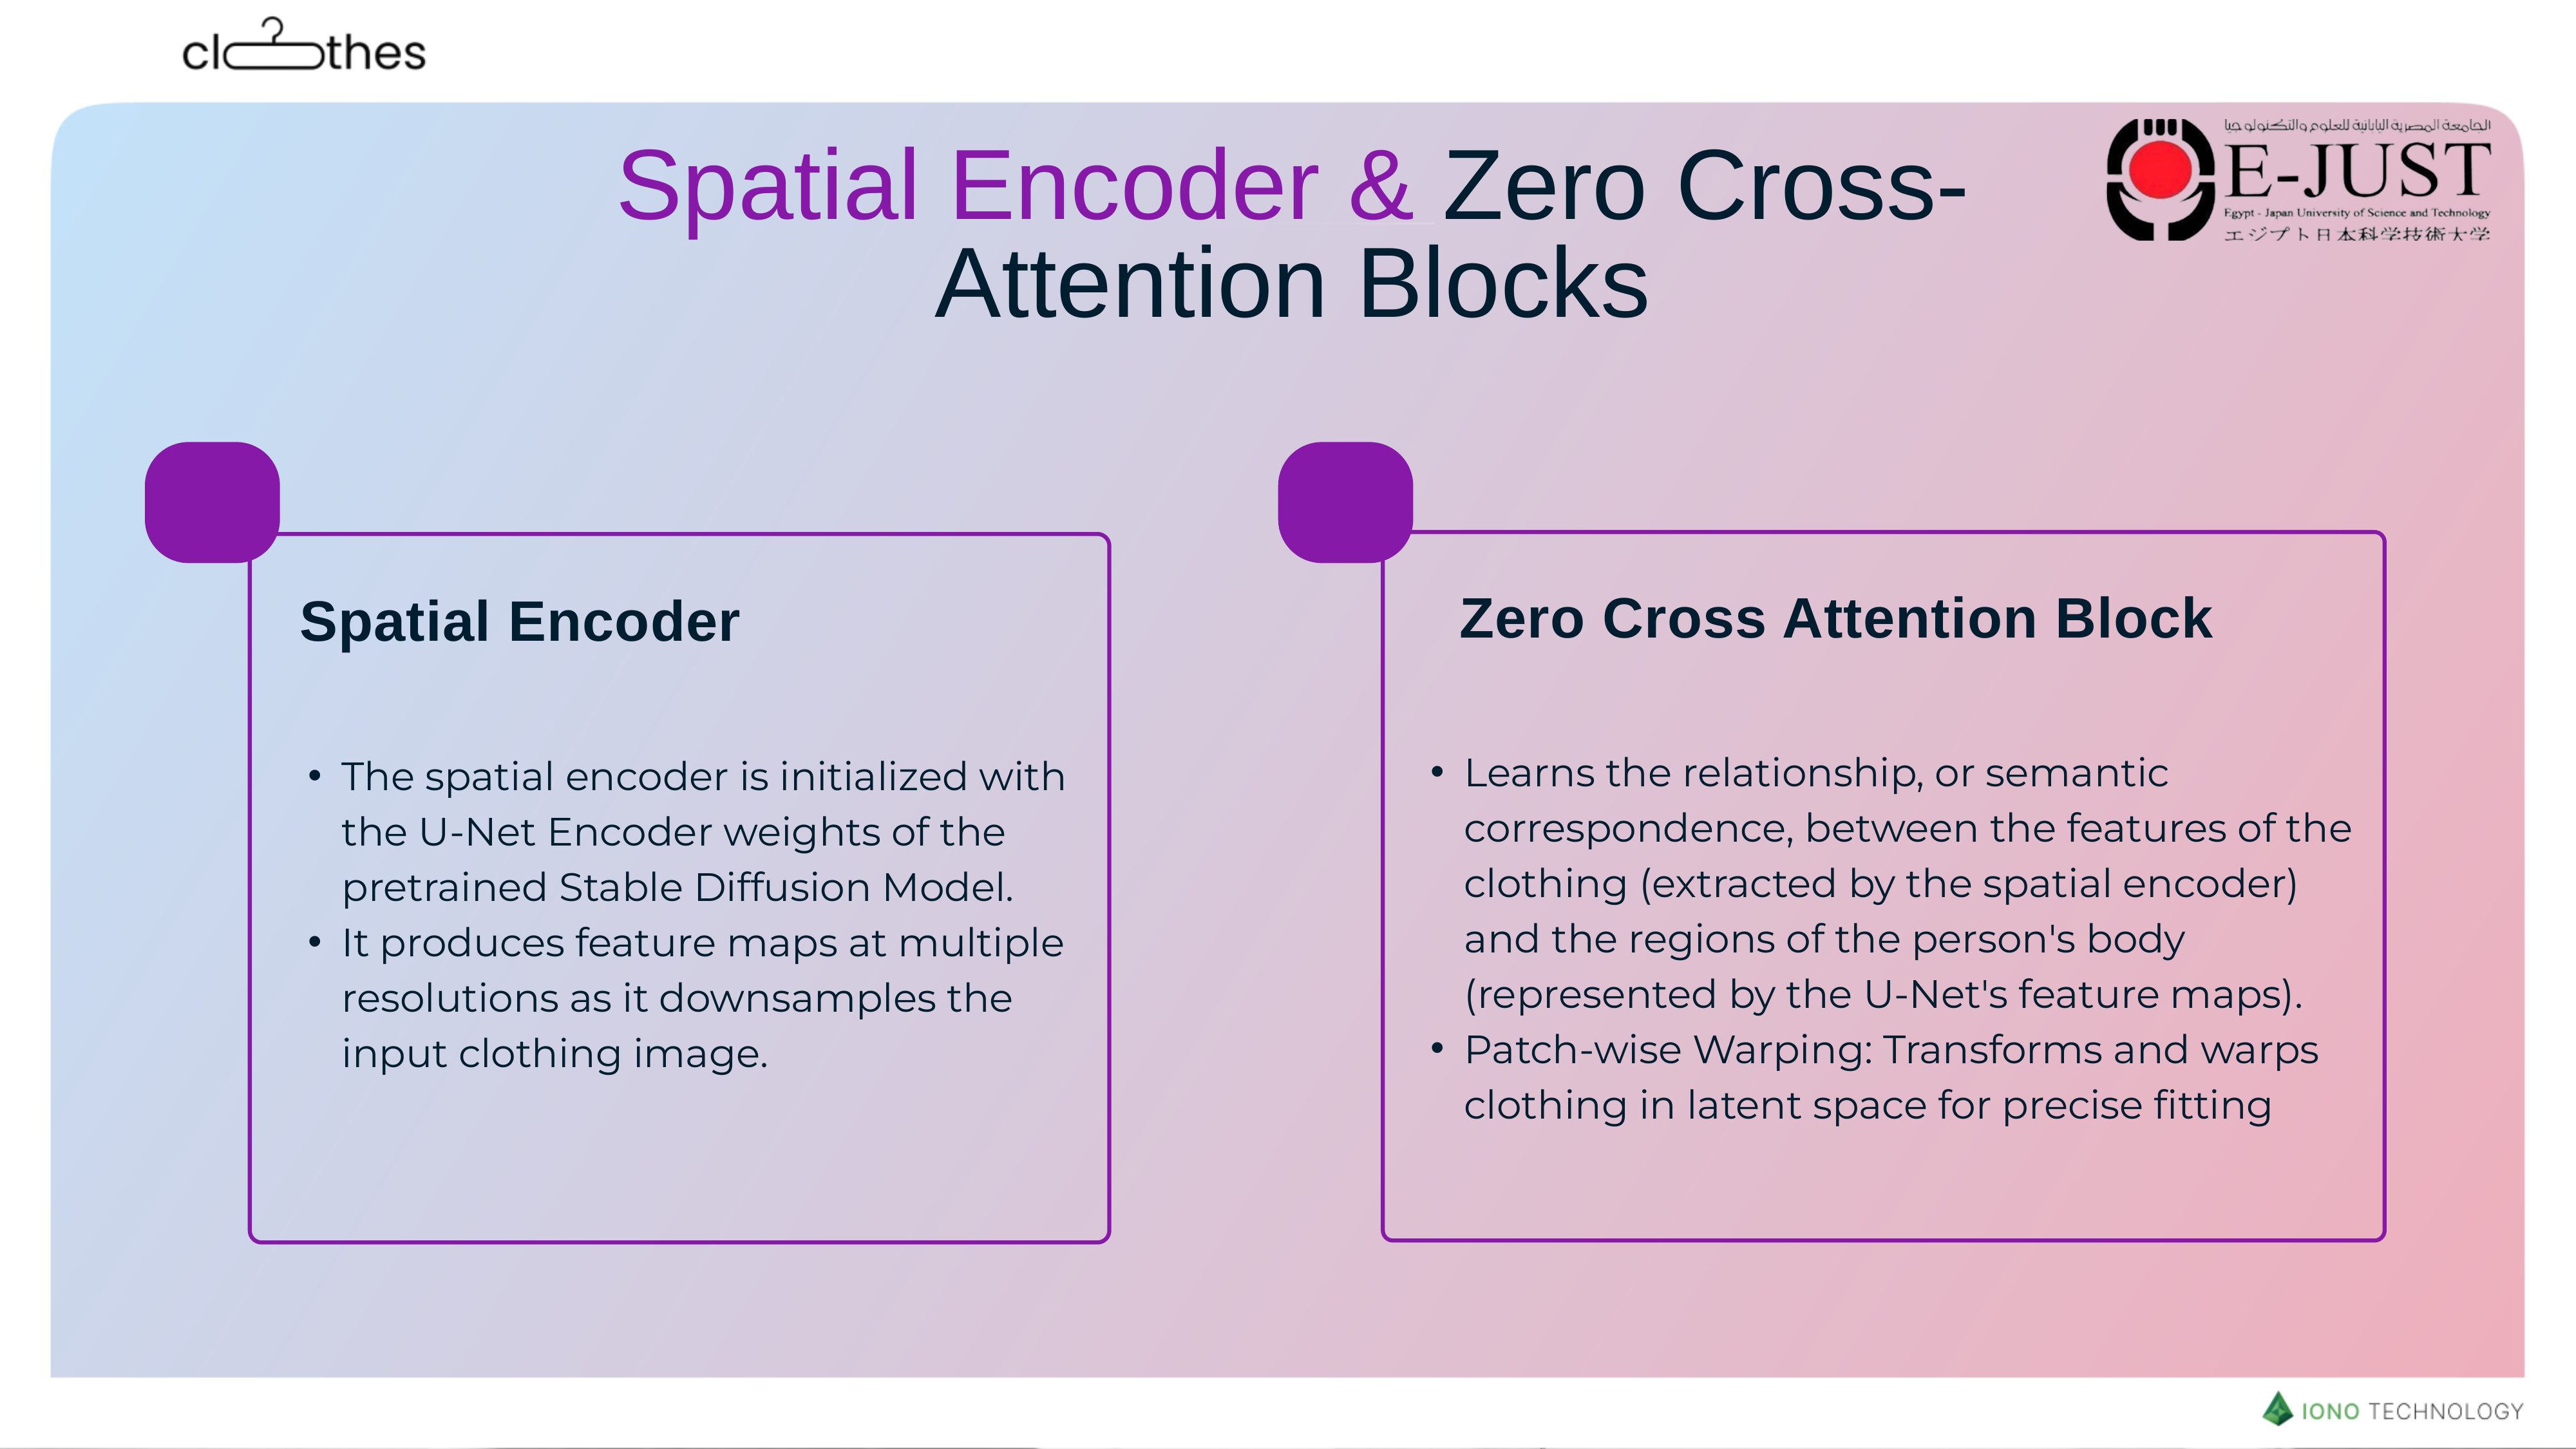

Spatial Encoder & Zero Cross-Attention Blocks

Zero Cross Attention Block

Spatial Encoder
Learns the relationship, or semantic correspondence, between the features of the clothing (extracted by the spatial encoder) and the regions of the person's body (represented by the U-Net's feature maps).
Patch-wise Warping: Transforms and warps clothing in latent space for precise fitting

The spatial encoder is initialized with the U-Net Encoder weights of the pretrained Stable Diffusion Model.
It produces feature maps at multiple resolutions as it downsamples the input clothing image.